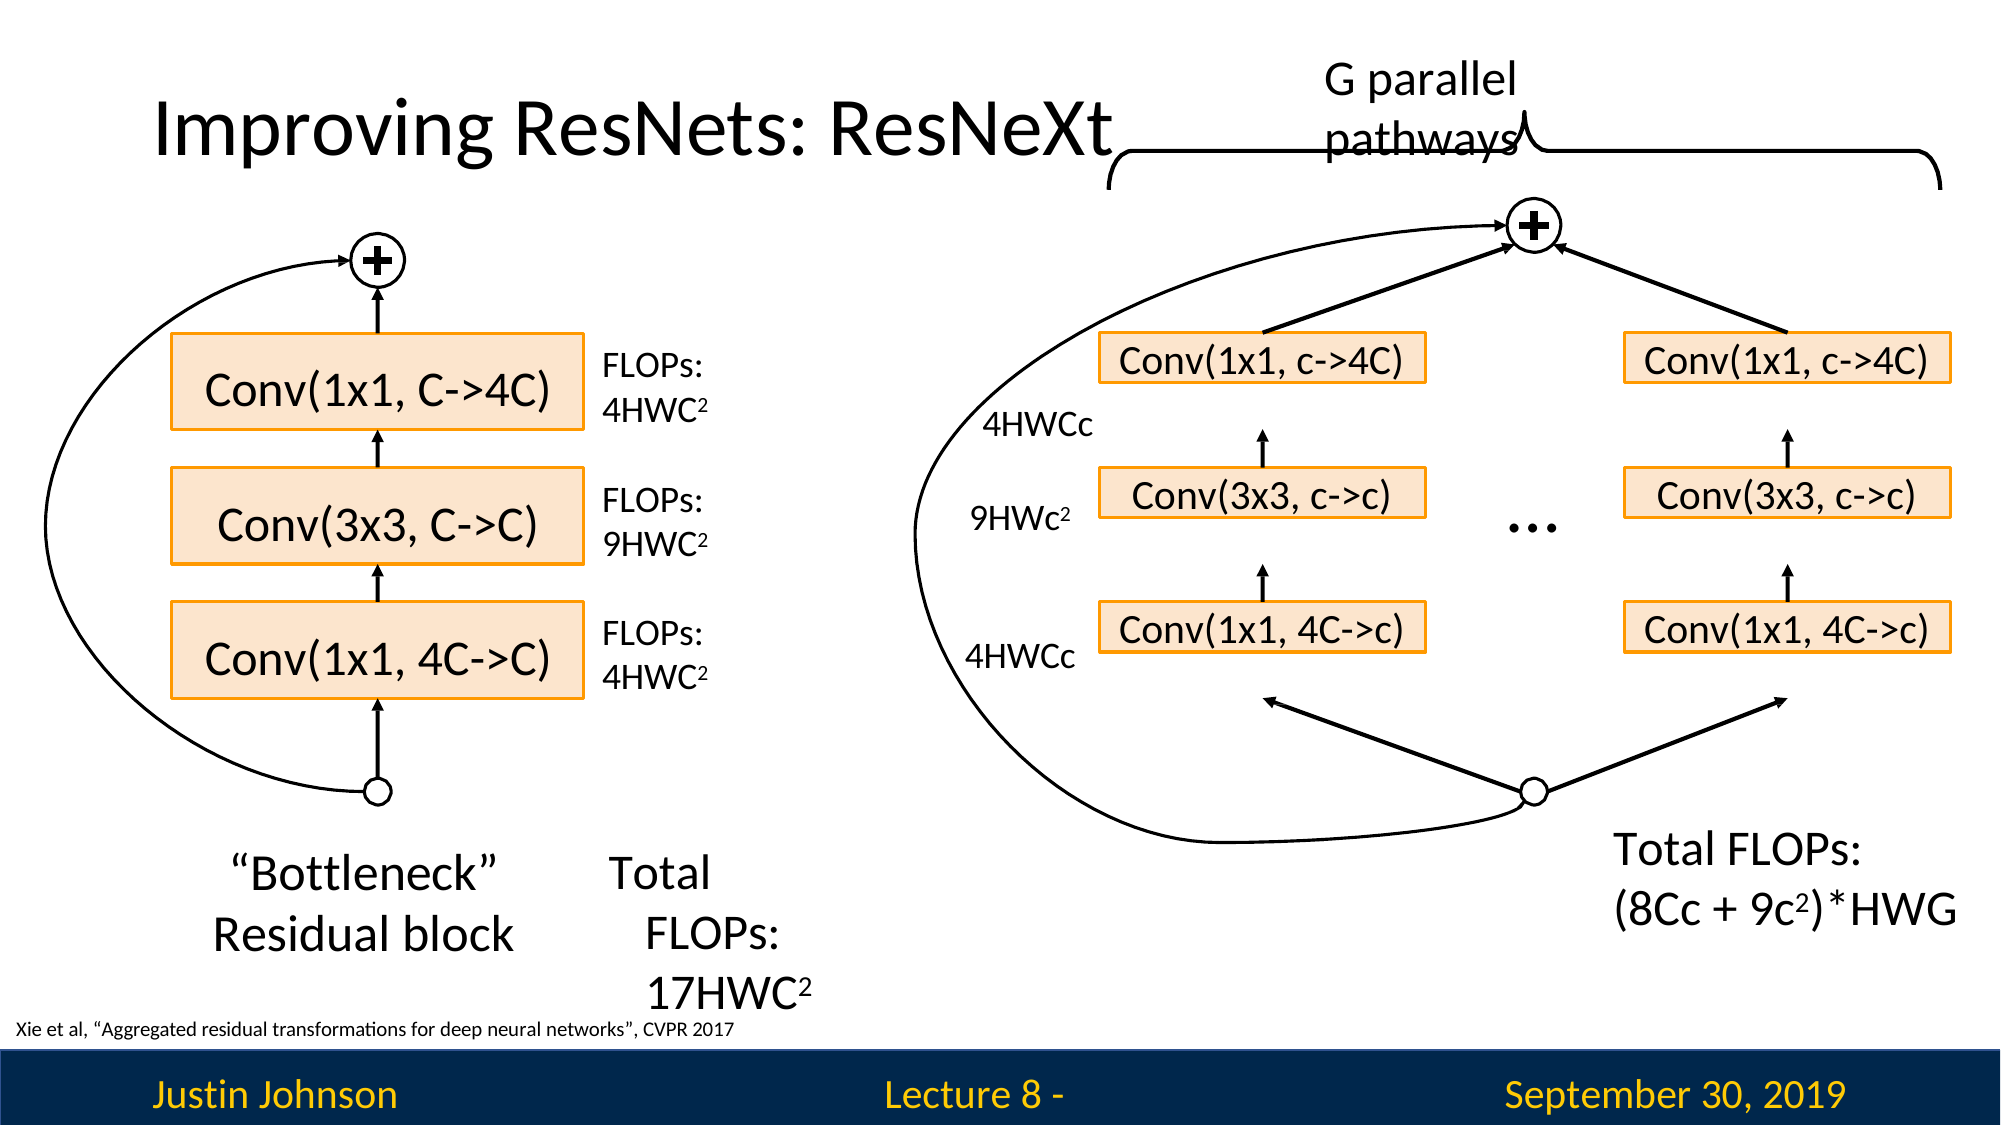

G parallel pathways
# Improving ResNets: ResNeXt

Conv(1x1, c->4C)
Conv(1x1, c->4C)

FLOPs: 4HWC2
Conv(1x1, C->4C)
4HWCc

…

Conv(3x3, c->c)
Conv(3x3, c->c)
FLOPs: 9HWC2
Conv(3x3, C->C)
9HWc2

Conv(1x1, 4C->c)
Conv(1x1, 4C->c)
FLOPs: 4HWC2
Conv(1x1, 4C->C)
4HWCc

Total FLOPs:  (8Cc + 9c2)*HWG
“Bottleneck” Residual block
Total FLOPs: 17HWC2
Xie et al, “Aggregated residual transformations for deep neural networks”, CVPR 2017
Justin Johnson
September 30, 2019
Lecture 8 - 407